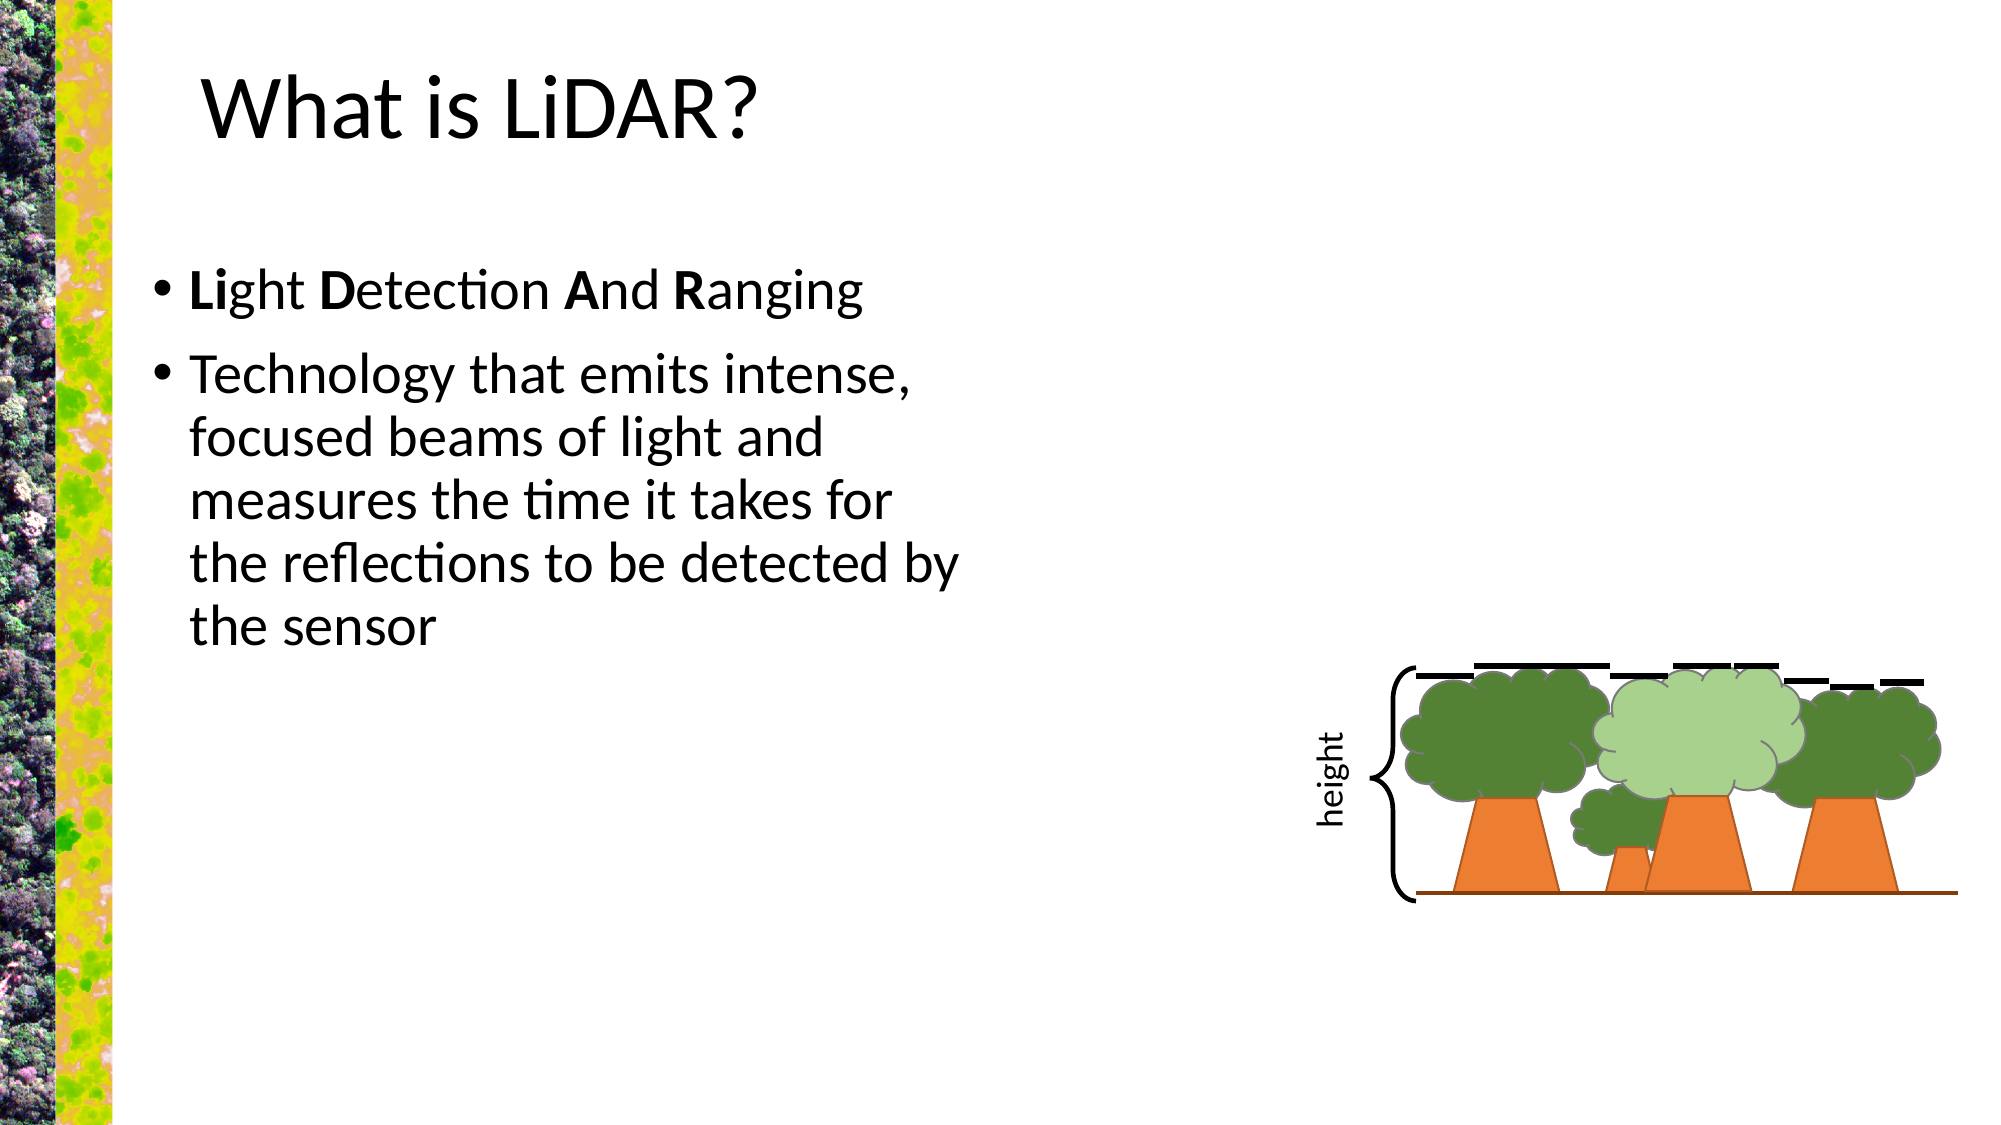

# What is LiDAR?
Light Detection And Ranging
Technology that emits intense, focused beams of light and measures the time it takes for the reflections to be detected by the sensor

height